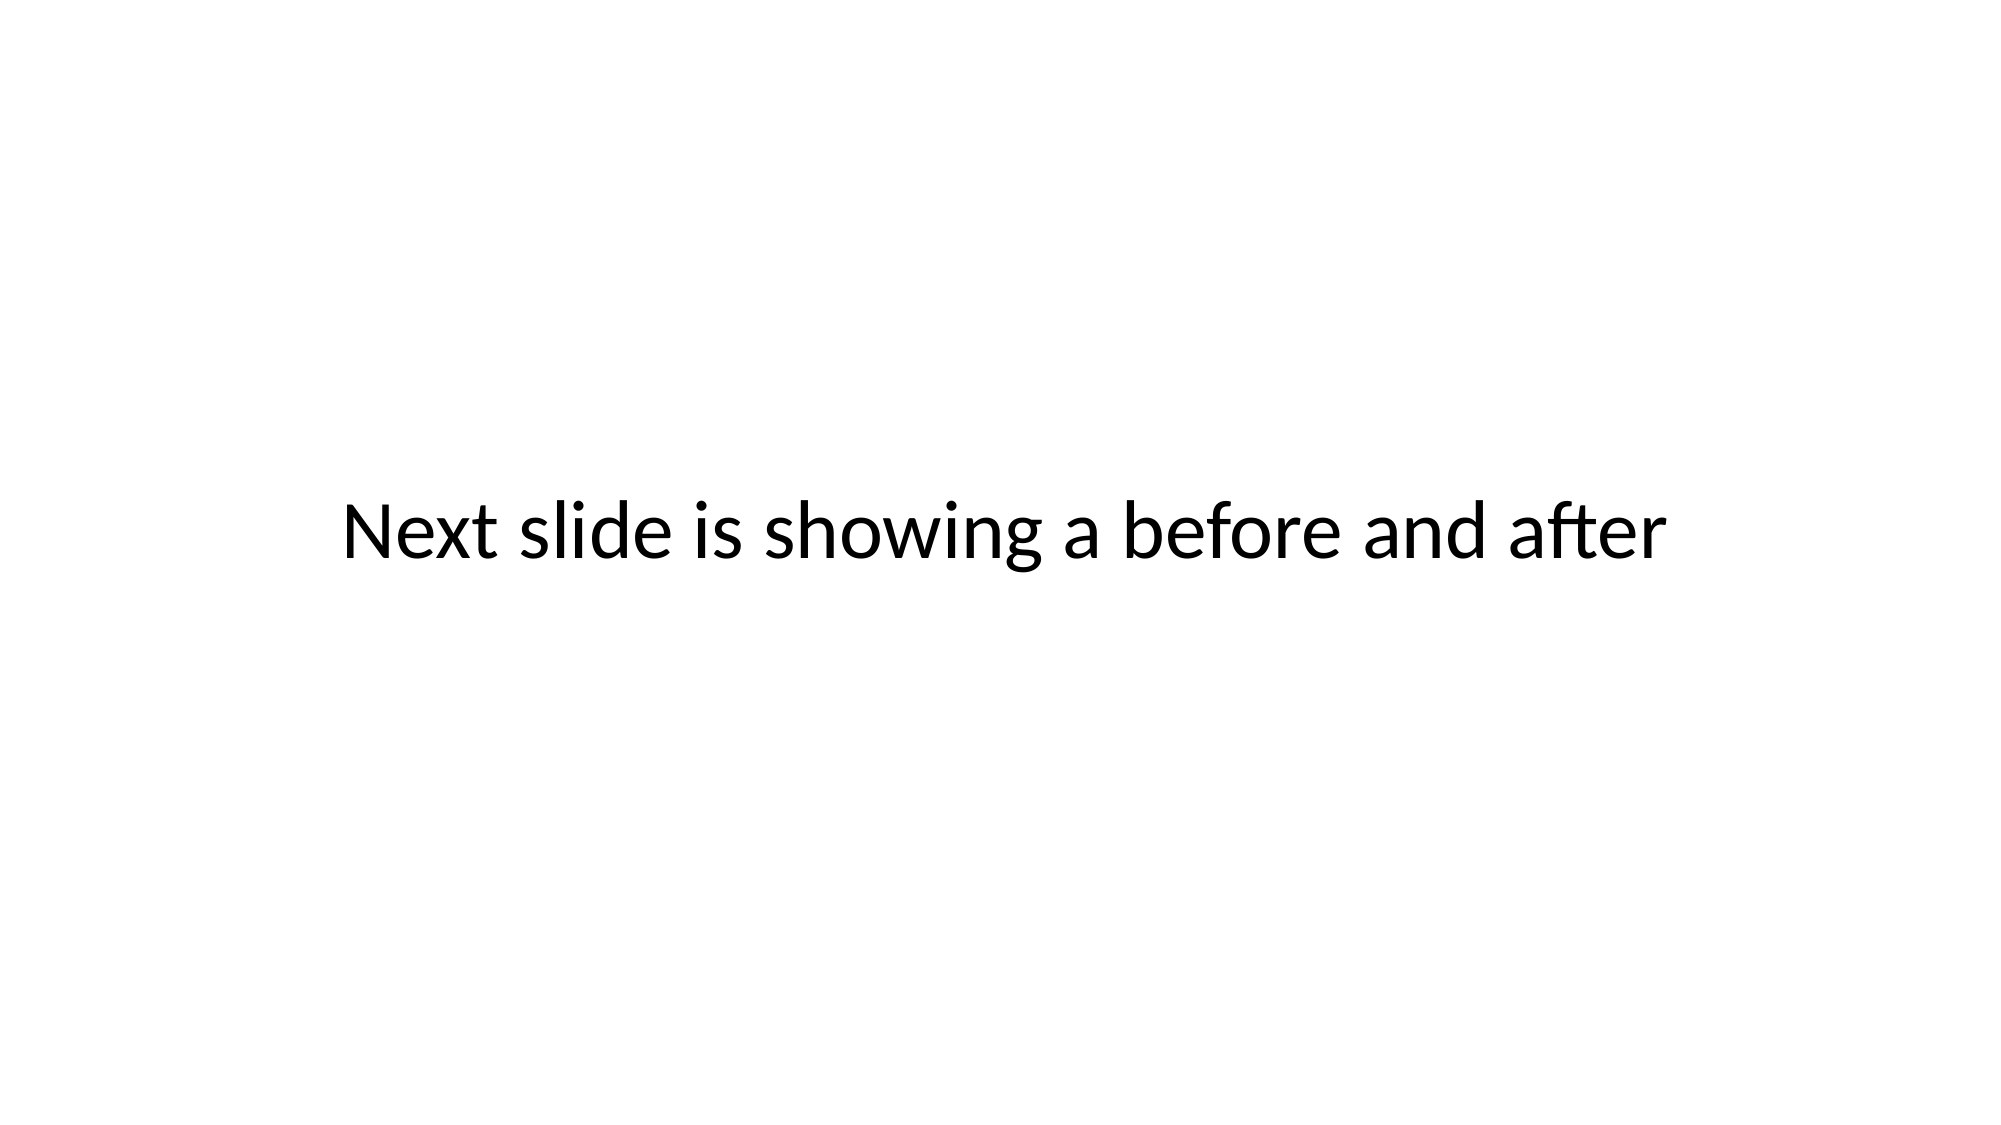

Next slide is showing a before and after